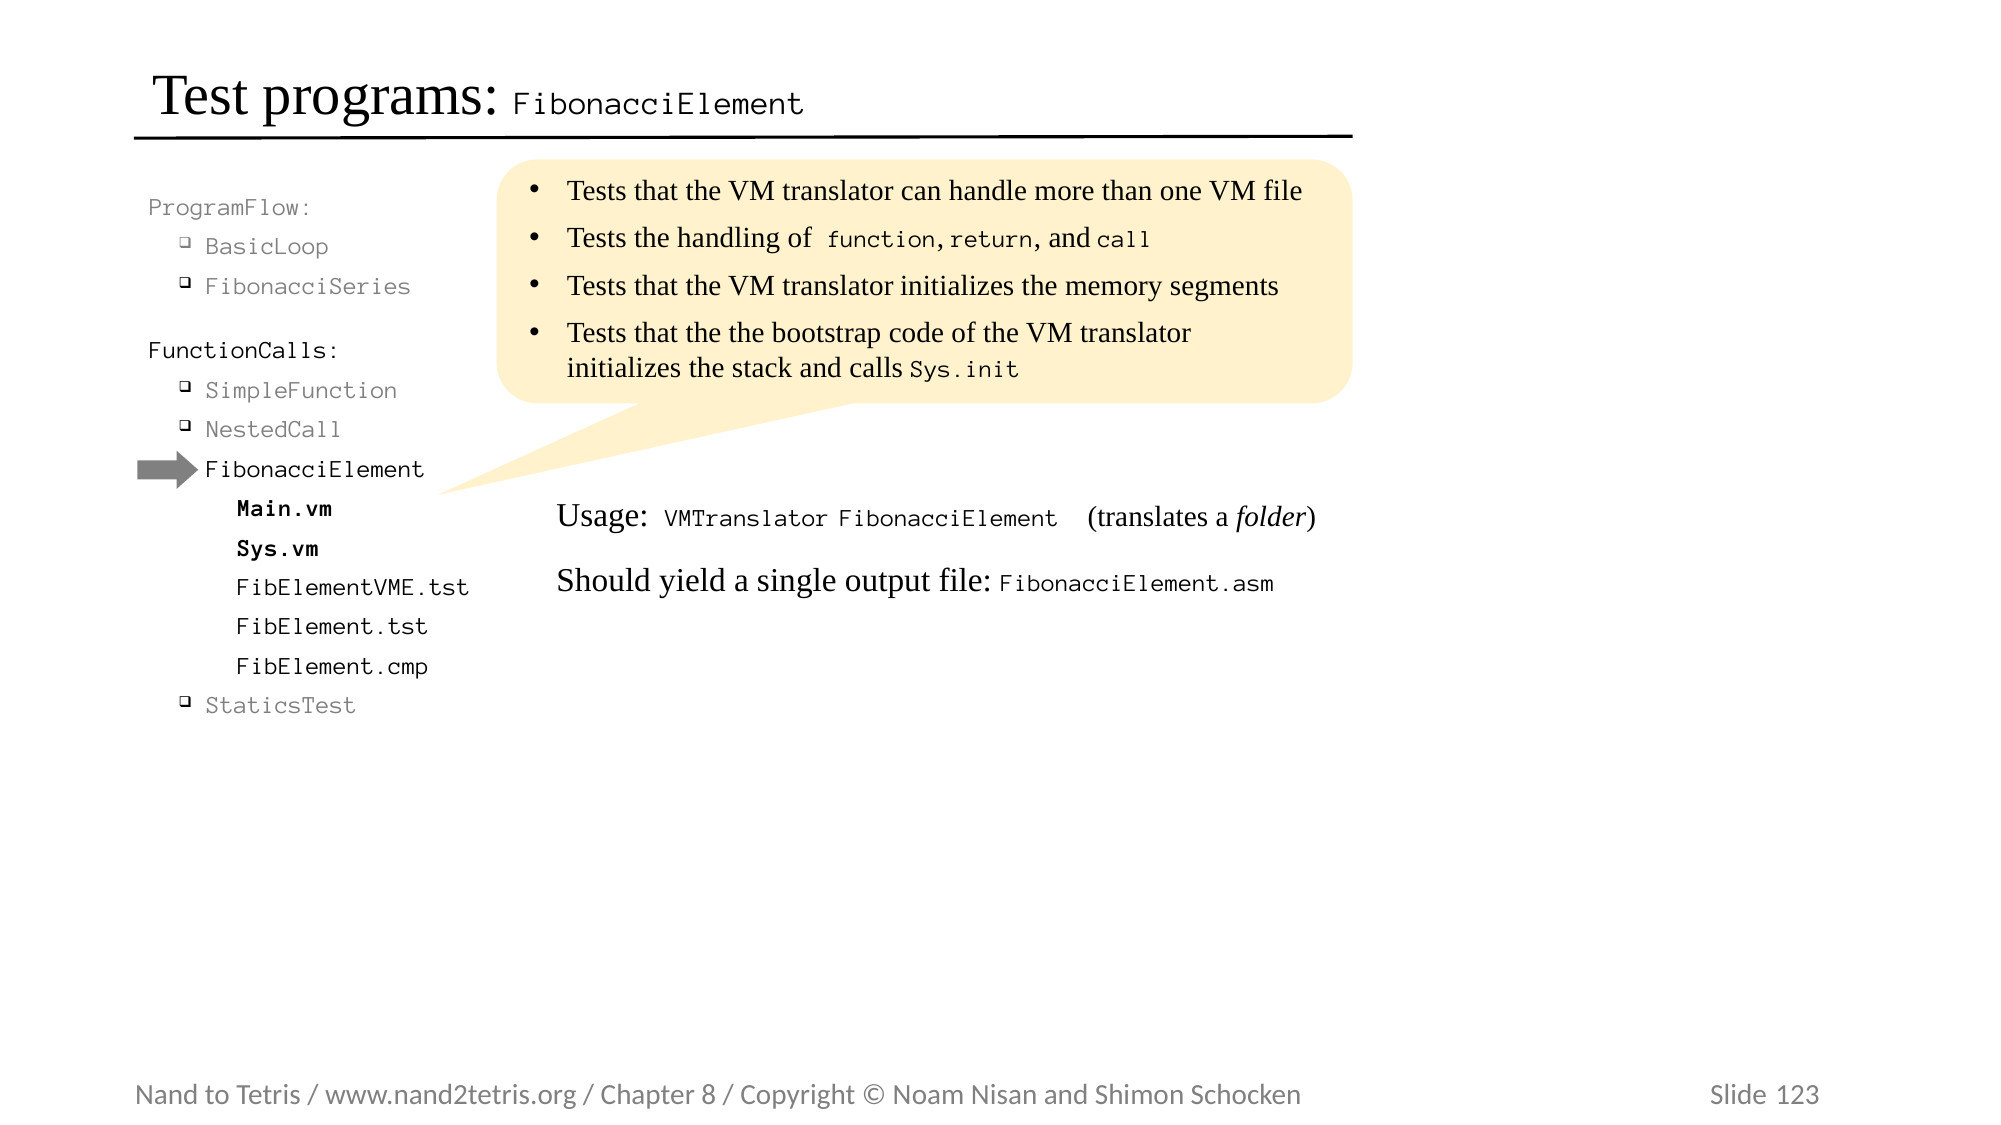

# Test programs: FibonacciElement

Tests that the VM translator can handle more than one VM file
Tests the handling of  function, return, and call
Tests that the VM translator initializes the memory segments
Tests that the the bootstrap code of the VM translator
initializes the stack and calls Sys.init
ProgramFlow:
BasicLoop
FibonacciSeries
FunctionCalls:
SimpleFunction
NestedCall
FibonacciElement
Main.vm
Sys.vm
FibElementVME.tst
FibElement.tst
FibElement.cmp
StaticsTest

Usage:  VMTranslator FibonacciElement  (translates a folder)
Should yield a single output file: FibonacciElement.asm